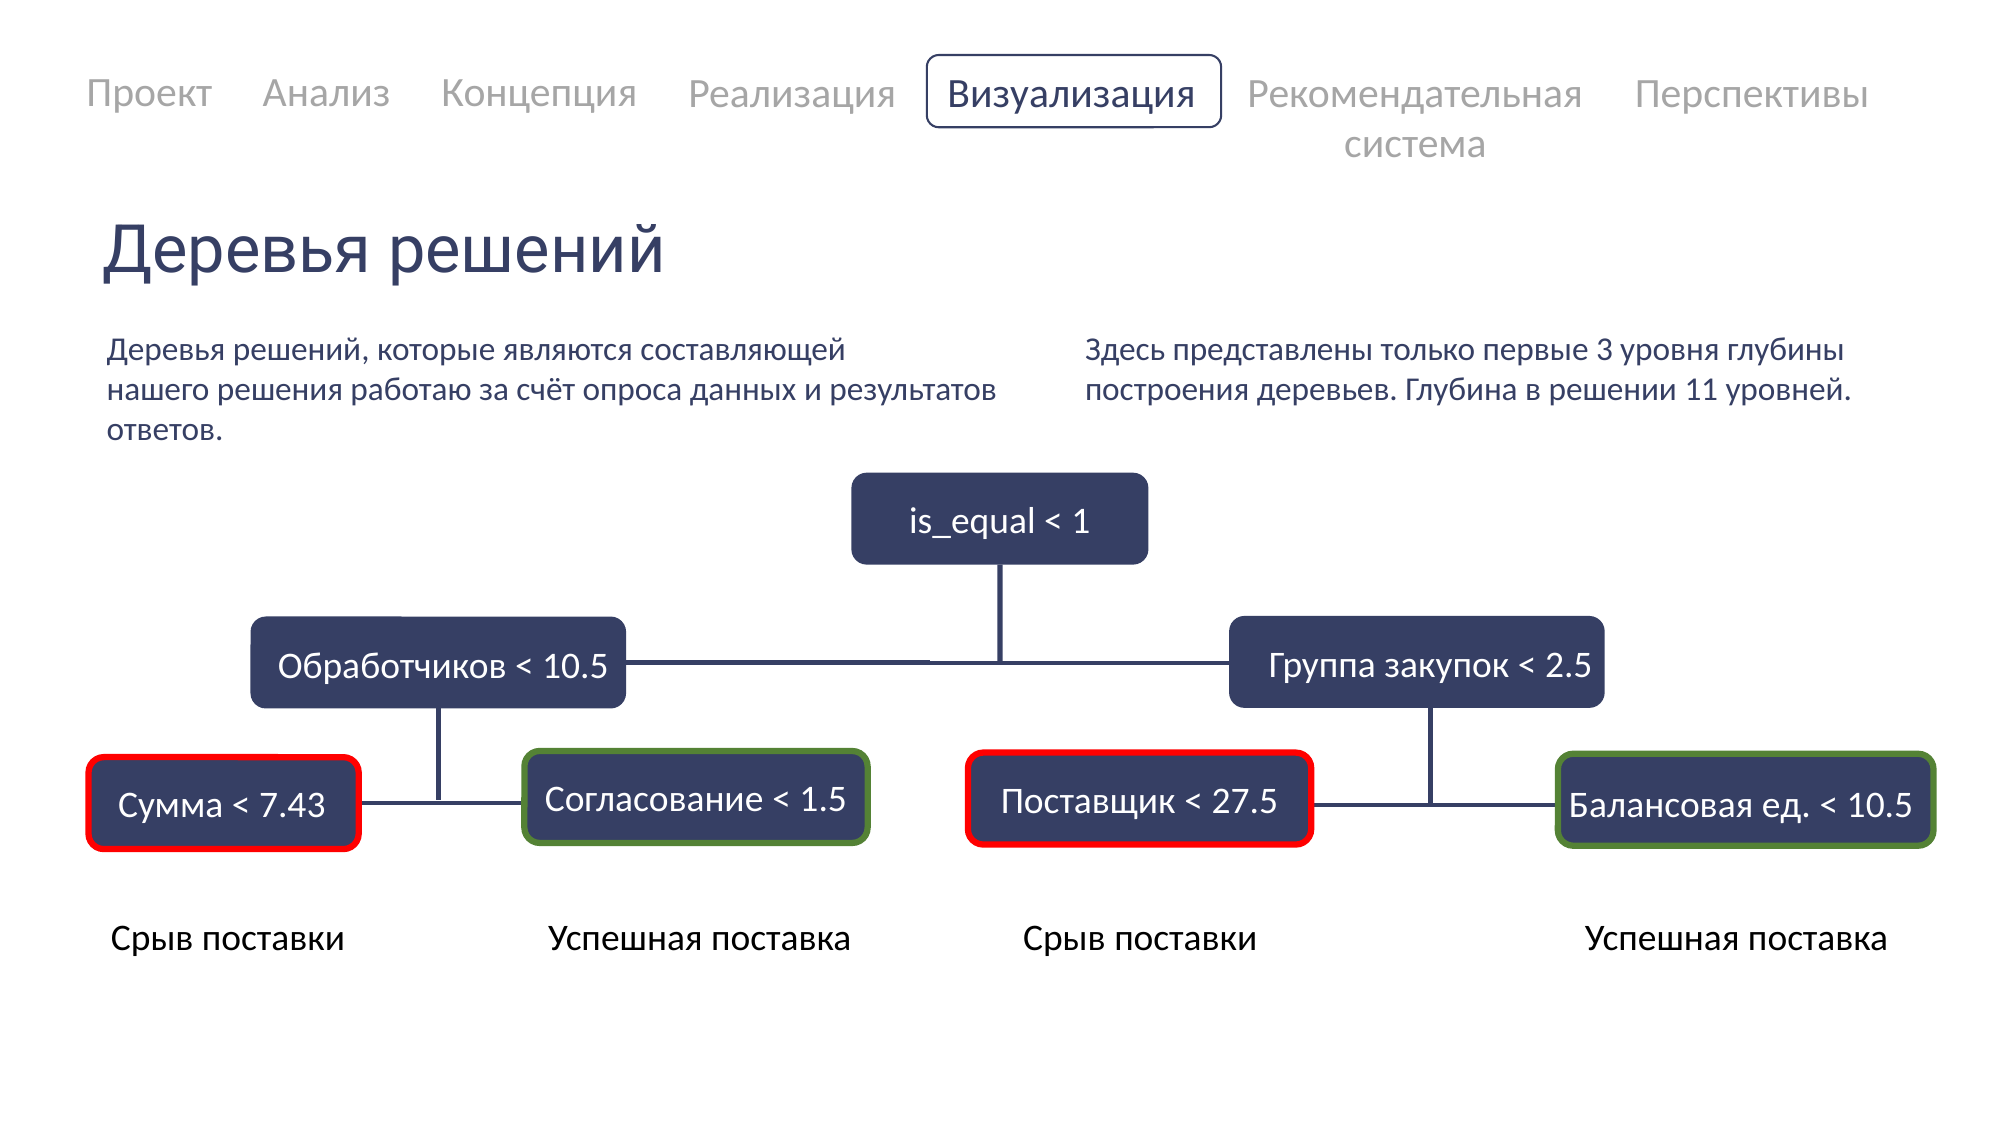

Проект
Анализ
Концепция
Реализация
Визуализация
Перспективы
Рекомендательная
система
Деревья решений
Деревья решений, которые являются составляющей
нашего решения работаю за счёт опроса данных и результатов
ответов.
Здесь представлены только первые 3 уровня глубины
построения деревьев. Глубина в решении 11 уровней.

is_equal < 1

Группа закупок < 2.5
Обработчиков < 10.5
Cогласование < 1.5
Поставщик < 27.5

Балансовая ед. < 10.5
Сумма < 7.43
Срыв поставки
Успешная поставка
Срыв поставки
Успешная поставка